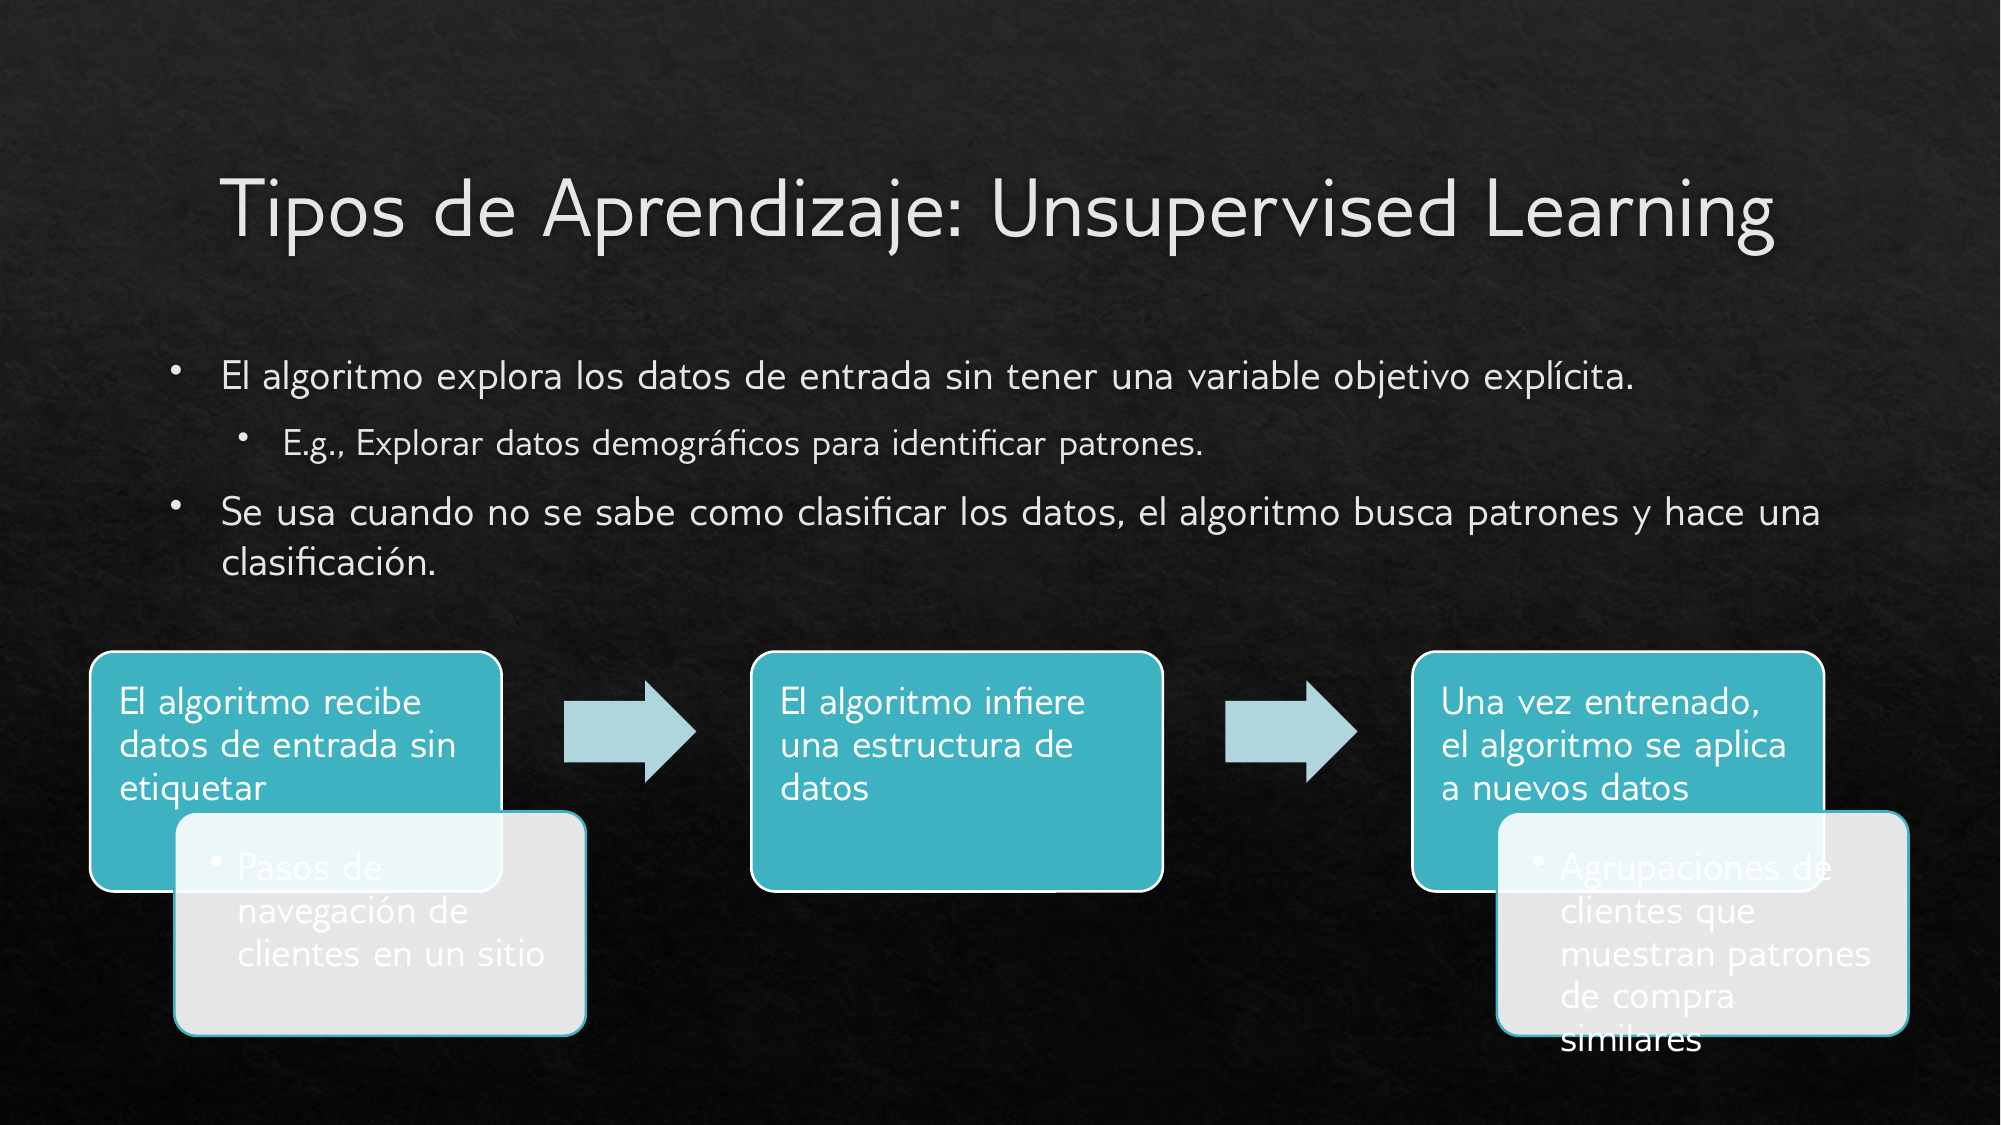

# Tipos de Aprendizaje: Unsupervised Learning
El algoritmo explora los datos de entrada sin tener una variable objetivo explícita.
E.g., Explorar datos demográficos para identificar patrones.
Se usa cuando no se sabe como clasificar los datos, el algoritmo busca patrones y hace una clasificación.

El algoritmo recibe datos de entrada sin etiquetar
Pasos de navegación de clientes en un sitio

El algoritmo infiere una estructura de datos

Una vez entrenado, el algoritmo se aplica a nuevos datos
Agrupaciones de clientes que muestran patrones de compra similares